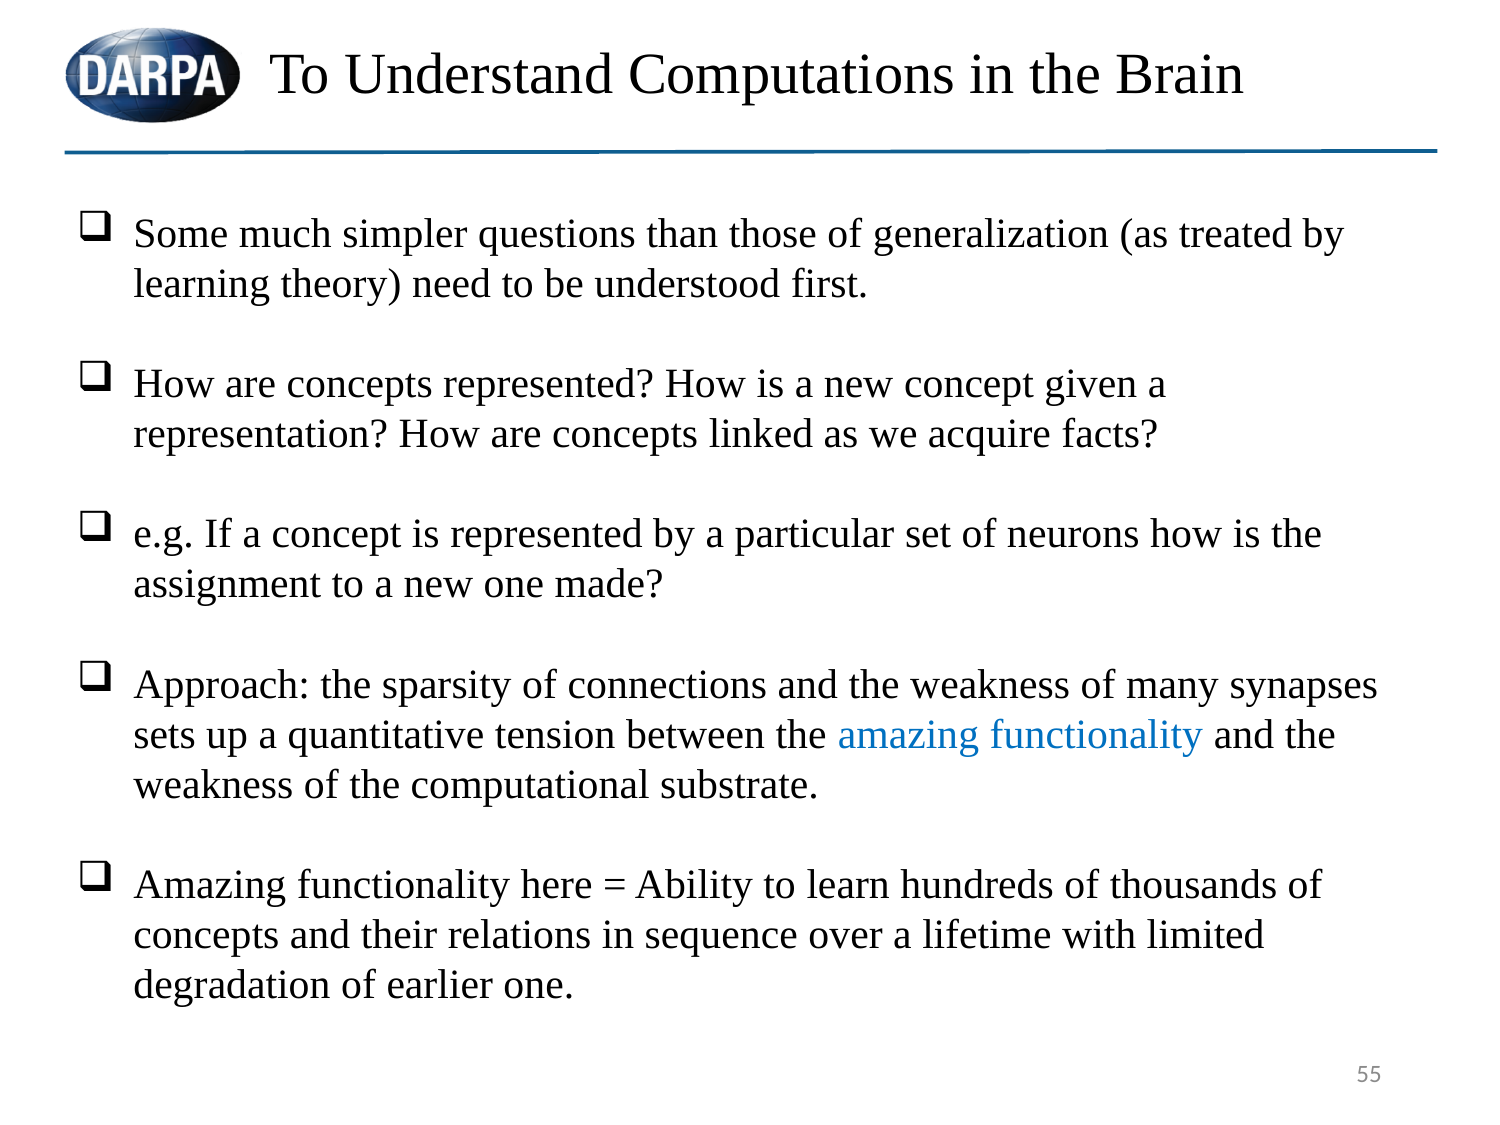

# To Understand Computations in the Brain

Some much simpler questions than those of generalization (as treated by learning theory) need to be understood first.

How are concepts represented? How is a new concept given a representation? How are concepts linked as we acquire facts?

e.g. If a concept is represented by a particular set of neurons how is the assignment to a new one made?

Approach: the sparsity of connections and the weakness of many synapses sets up a quantitative tension between the amazing functionality and the weakness of the computational substrate.

Amazing functionality here = Ability to learn hundreds of thousands of concepts and their relations in sequence over a lifetime with limited degradation of earlier one.

55